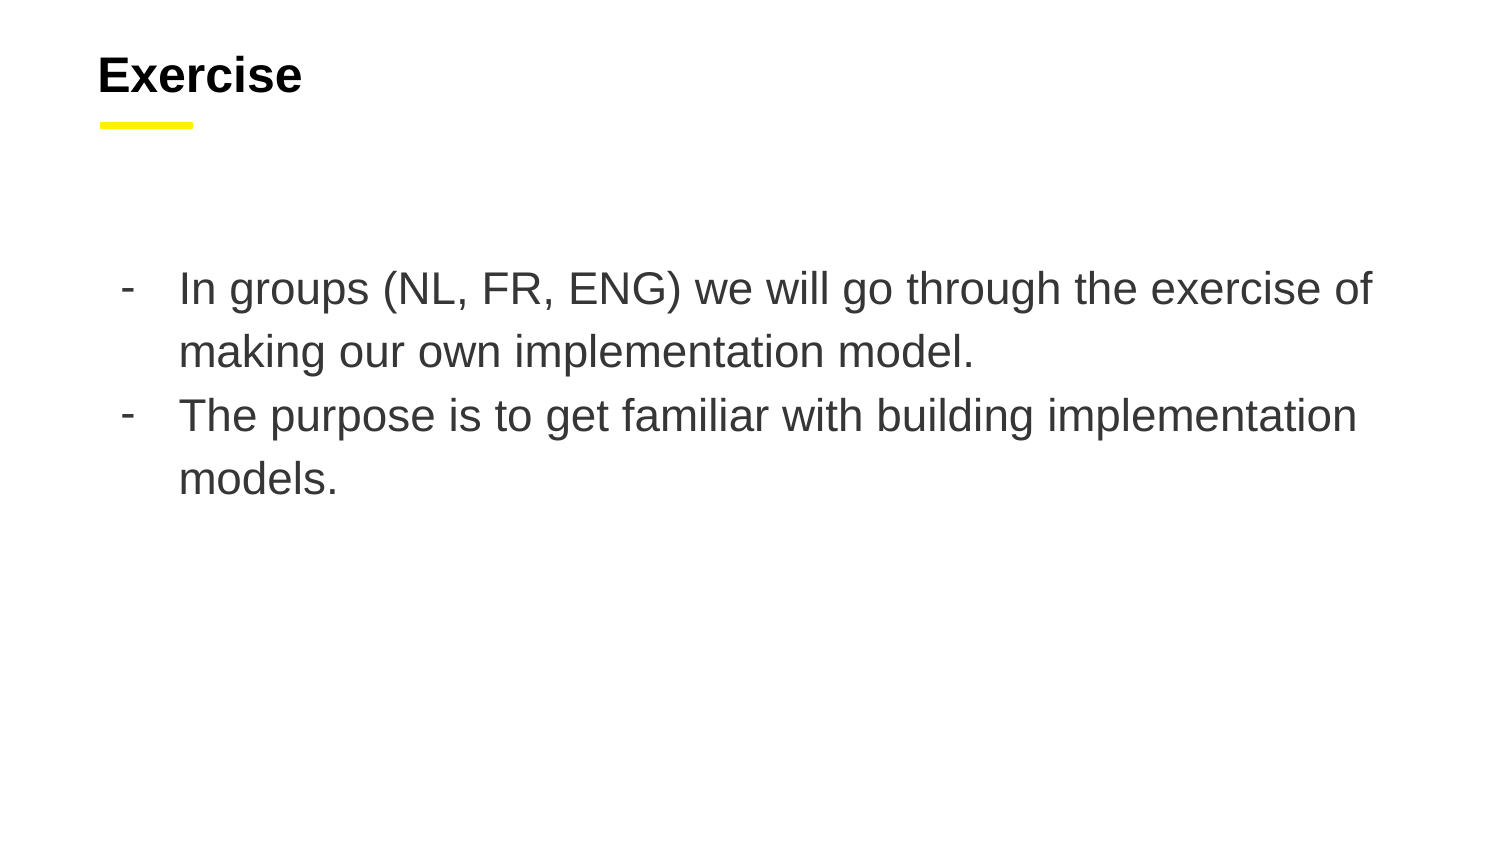

Exercise
In groups (NL, FR, ENG) we will go through the exercise of making our own implementation model.
The purpose is to get familiar with building implementation models.